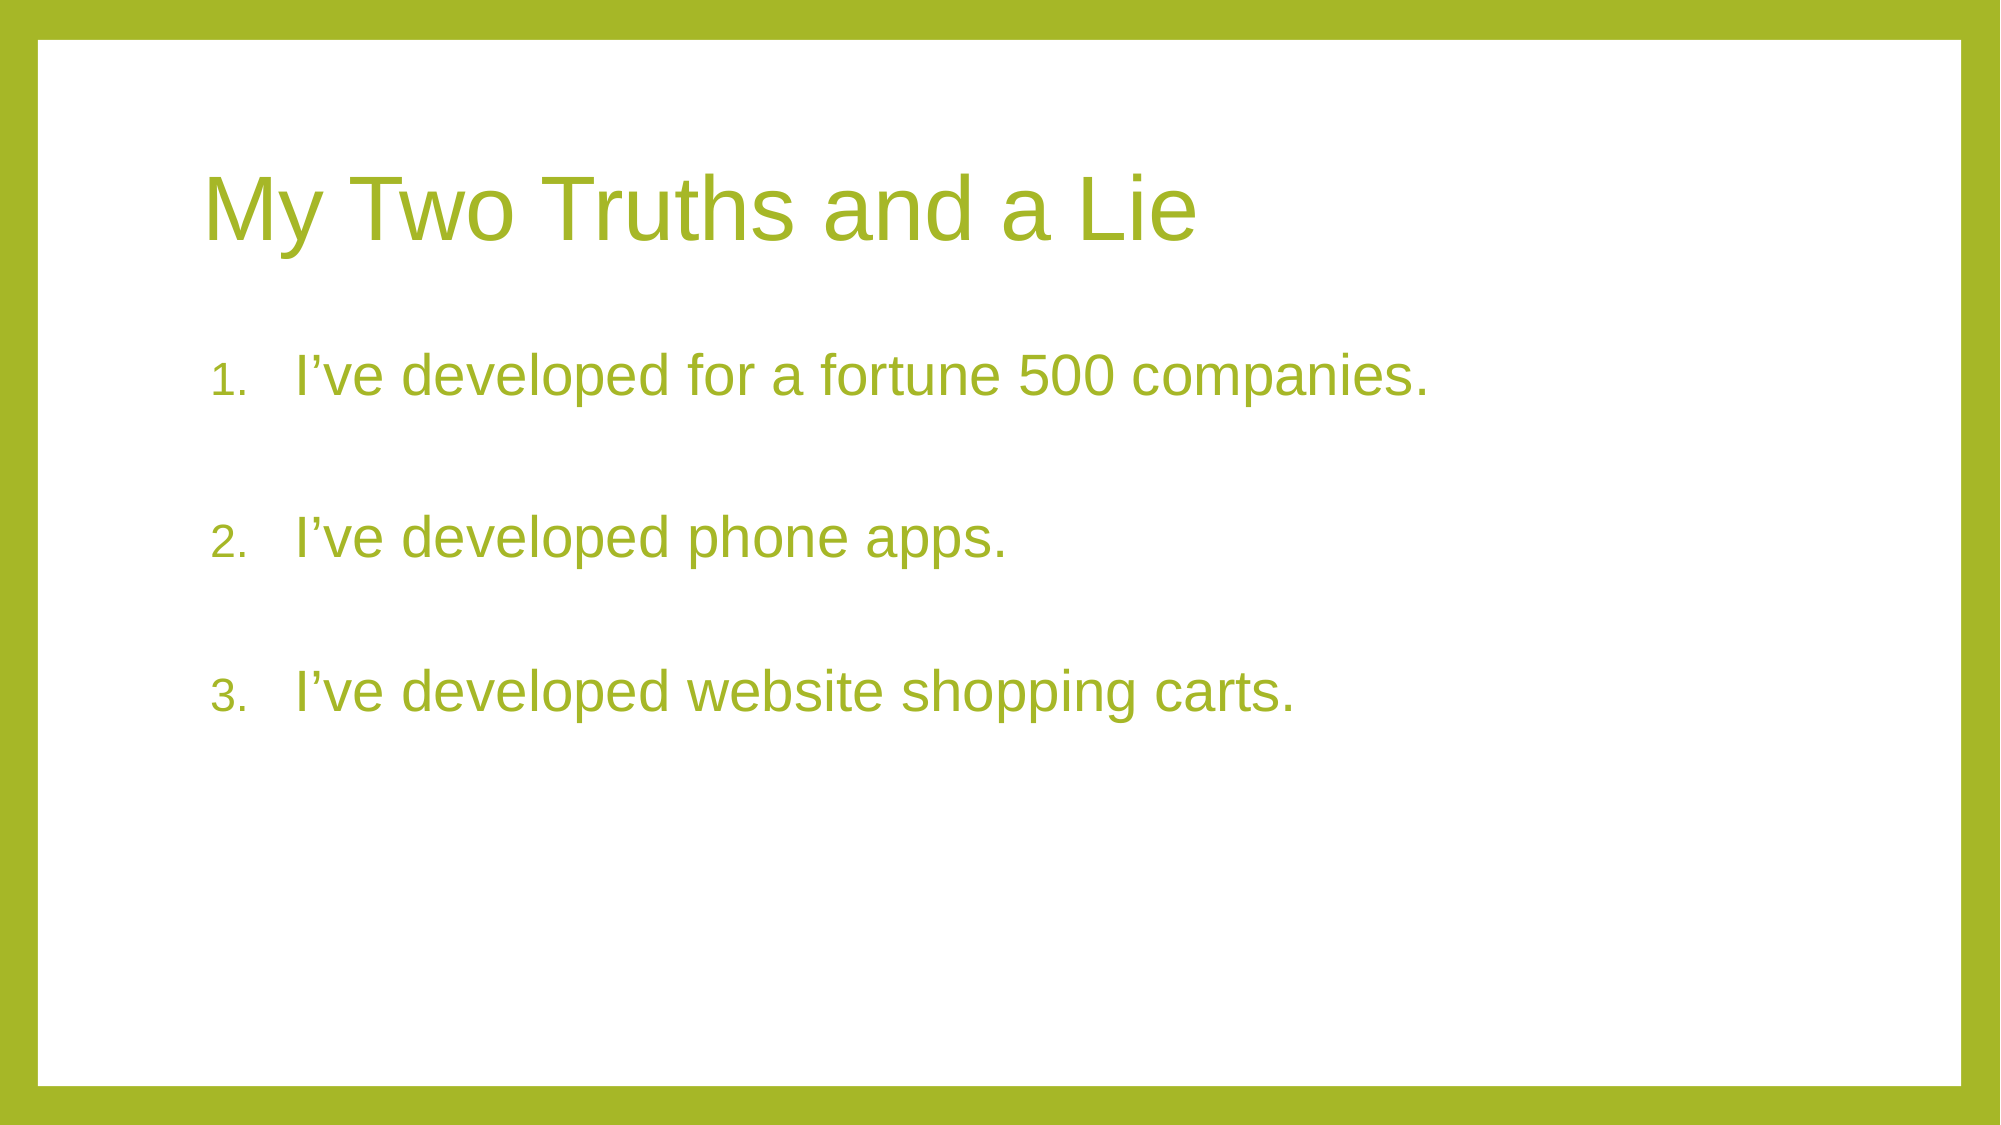

# My Two Truths and a Lie
I’ve developed for a fortune 500 companies.
I’ve developed phone apps.
I’ve developed website shopping carts.